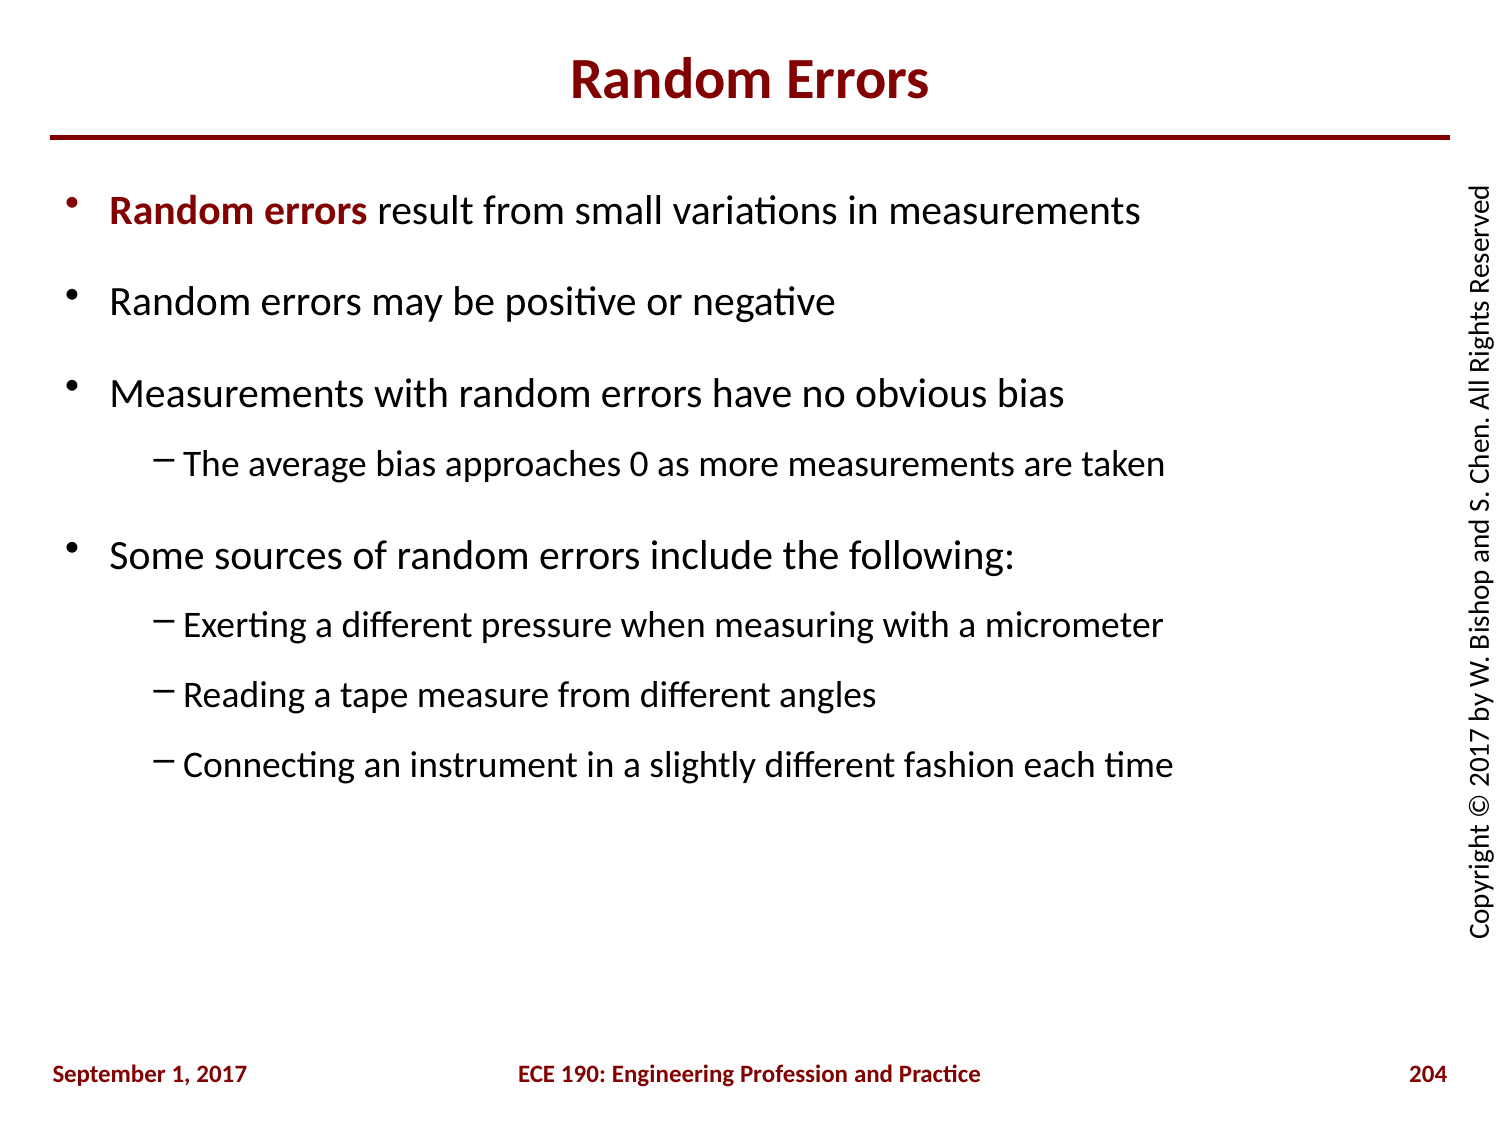

# Random Errors
Random errors result from small variations in measurements
Random errors may be positive or negative
Measurements with random errors have no obvious bias
The average bias approaches 0 as more measurements are taken
Some sources of random errors include the following:
Exerting a different pressure when measuring with a micrometer
Reading a tape measure from different angles
Connecting an instrument in a slightly different fashion each time
September 1, 2017
ECE 190: Engineering Profession and Practice
204